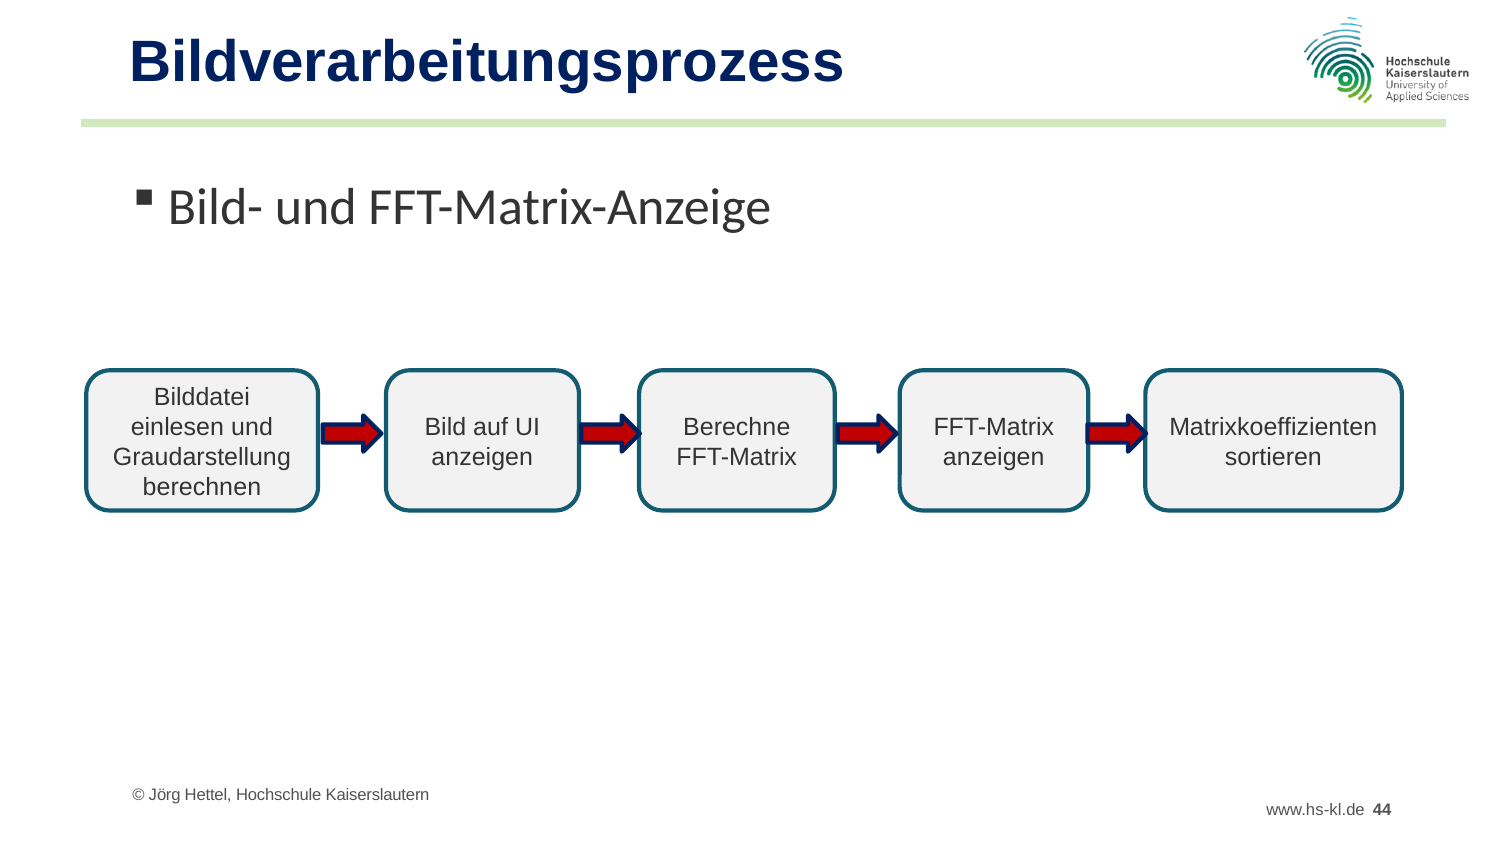

# Bildverarbeitungsprozess
 Bild- und FFT-Matrix-Anzeige
Bilddatei einlesen und Graudarstellung berechnen
Bild auf UI anzeigen
Berechne FFT-Matrix
FFT-Matrix anzeigen
Matrixkoeffizienten sortieren

© Jörg Hettel, Hochschule Kaiserslautern